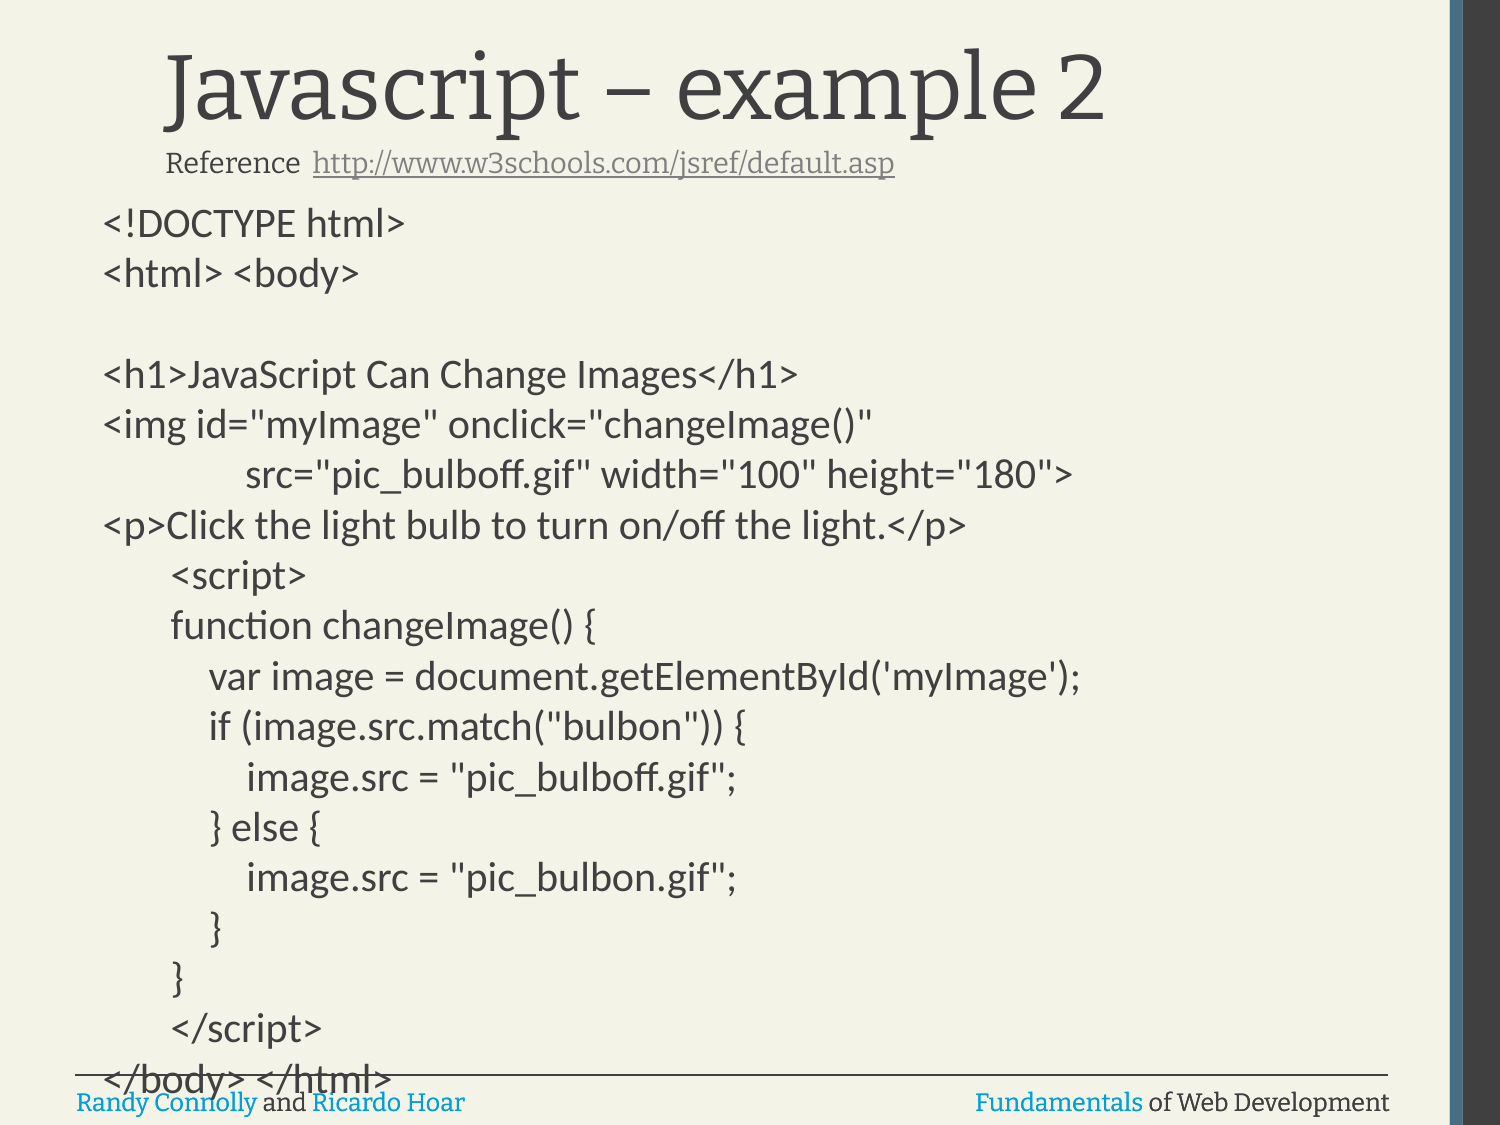

# Javascript – example 2
Reference  http://www.w3schools.com/jsref/default.asp

<!DOCTYPE html>
<html> <body>

<h1>JavaScript Can Change Images</h1>
<img id="myImage" onclick="changeImage()"
               src="pic_bulboff.gif" width="100" height="180">
<p>Click the light bulb to turn on/off the light.</p>
<script>
function changeImage() {
    var image = document.getElementById('myImage');
    if (image.src.match("bulbon")) {
        image.src = "pic_bulboff.gif";
    } else {
        image.src = "pic_bulbon.gif";
    }
}
</script>
</body> </html>